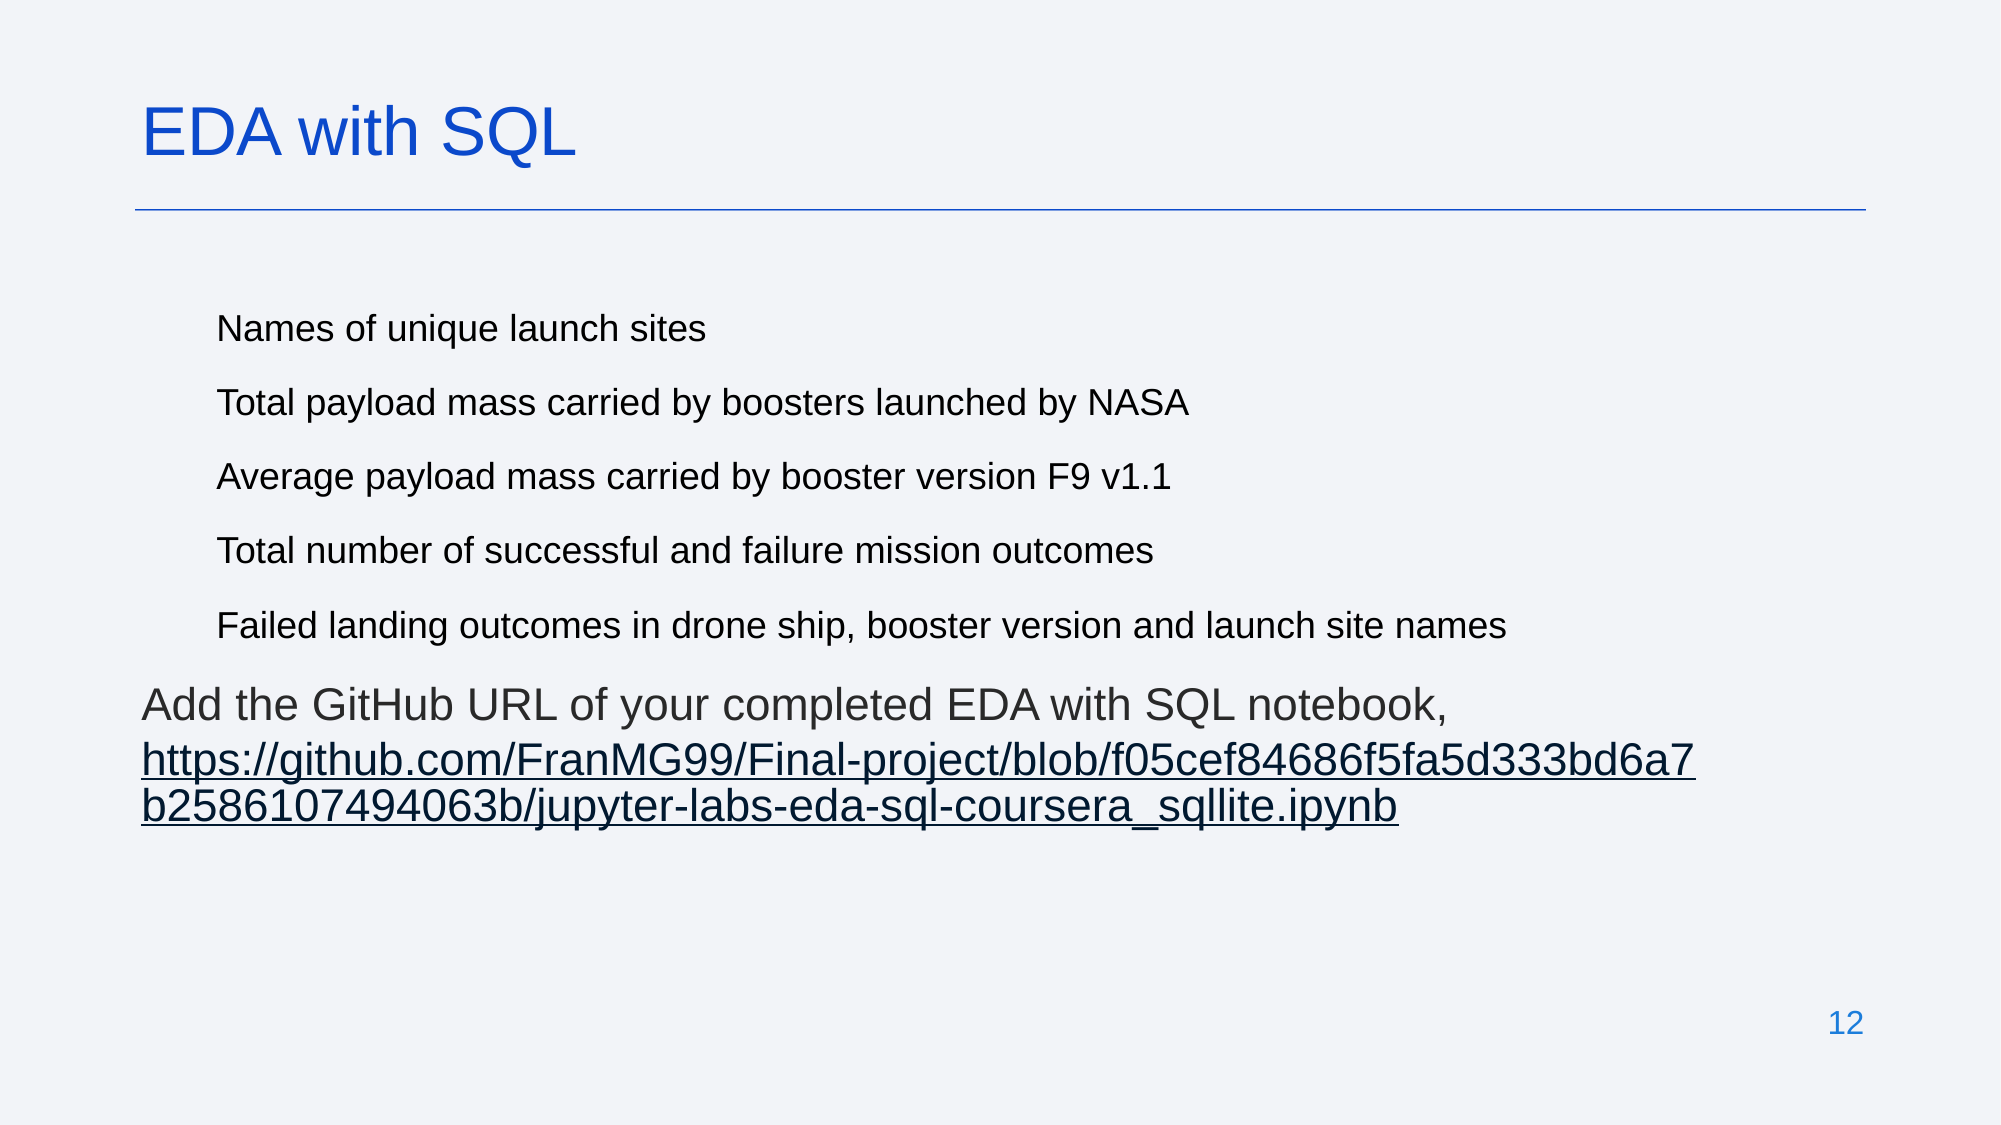

EDA with SQL
Names of unique launch sites
Total payload mass carried by boosters launched by NASA
Average payload mass carried by booster version F9 v1.1
Total number of successful and failure mission outcomes
Failed landing outcomes in drone ship, booster version and launch site names
Add the GitHub URL of your completed EDA with SQL notebook, https://github.com/FranMG99/Final-project/blob/f05cef84686f5fa5d333bd6a7b2586107494063b/jupyter-labs-eda-sql-coursera_sqllite.ipynb

12